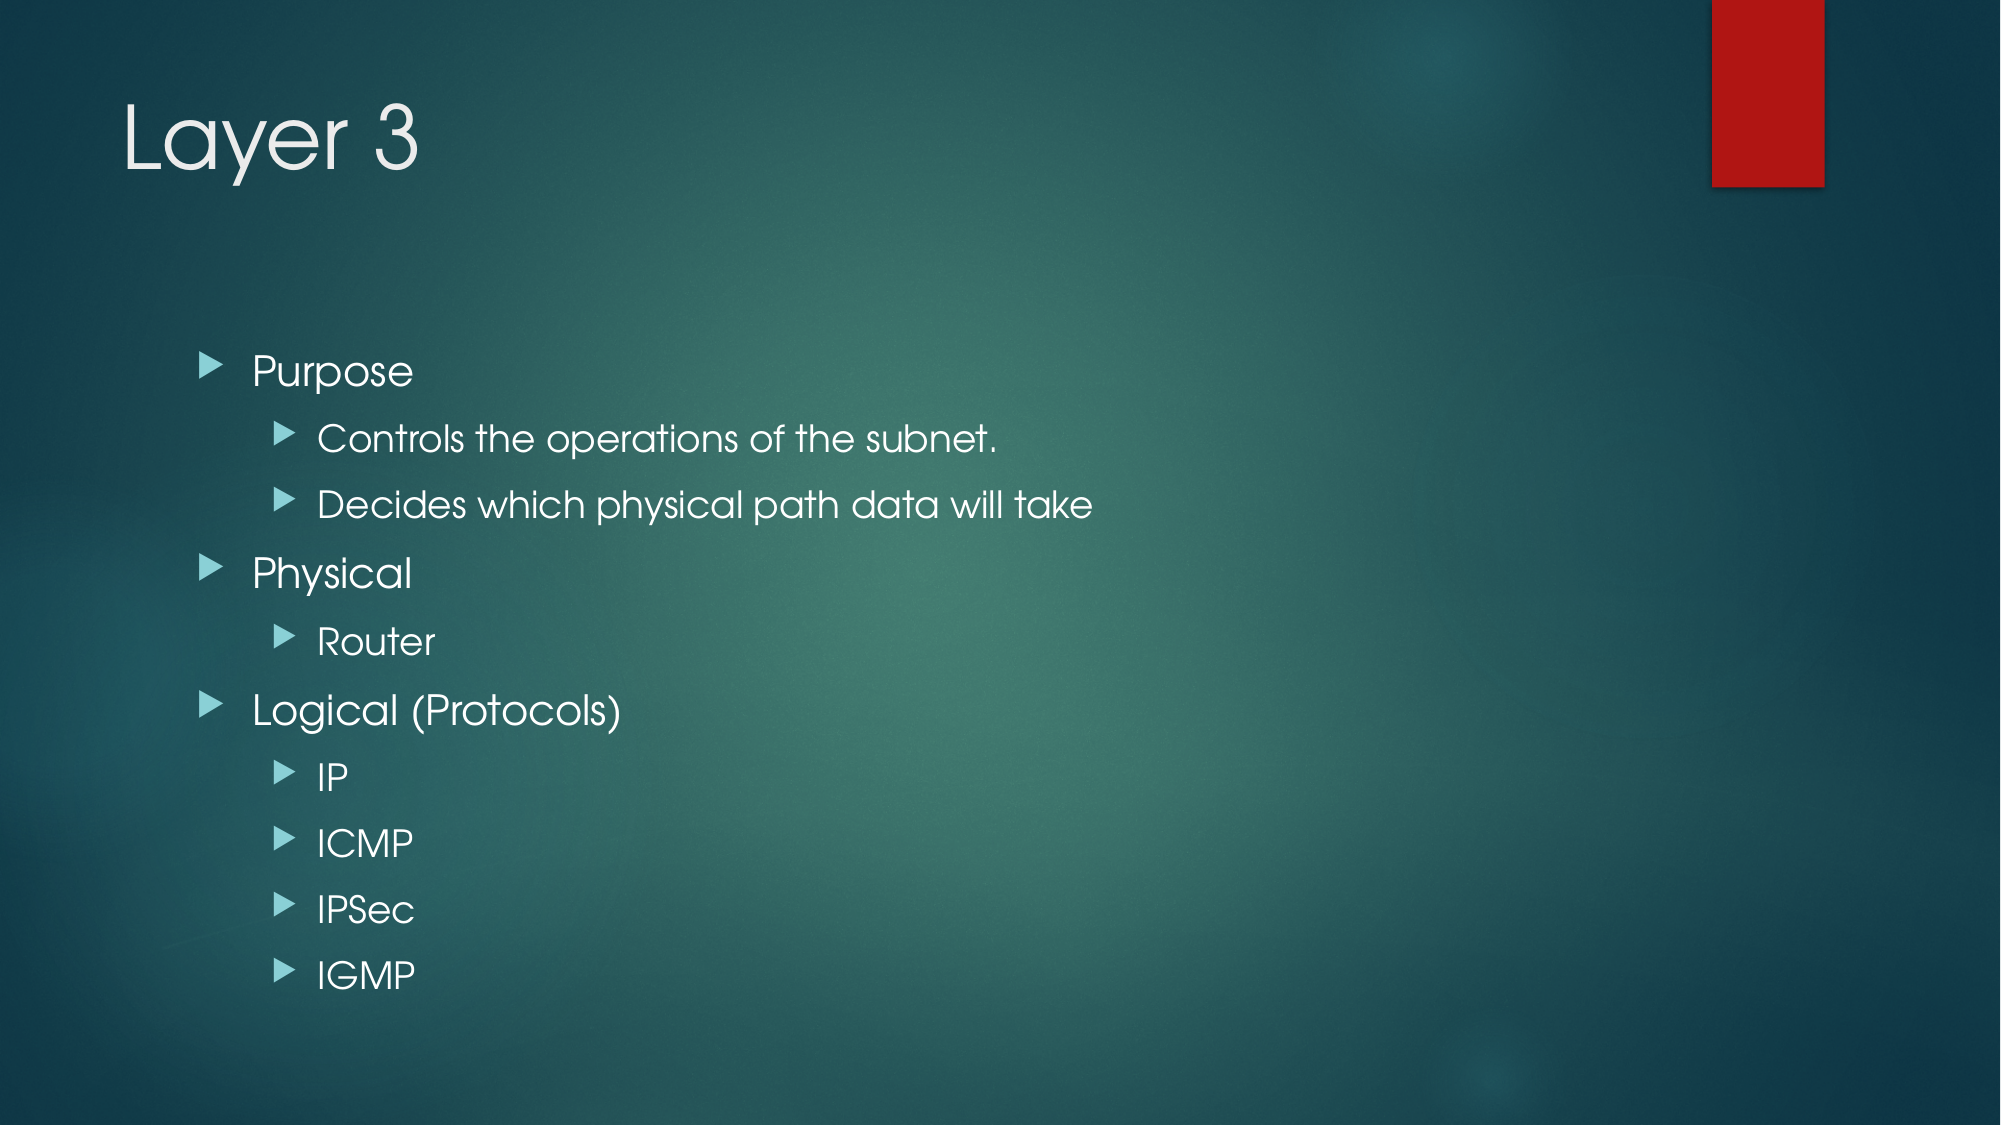

# Layer 3
Purpose
Controls the operations of the subnet.
Decides which physical path data will take
Physical
Router
Logical (Protocols)
IP
ICMP
IPSec
IGMP